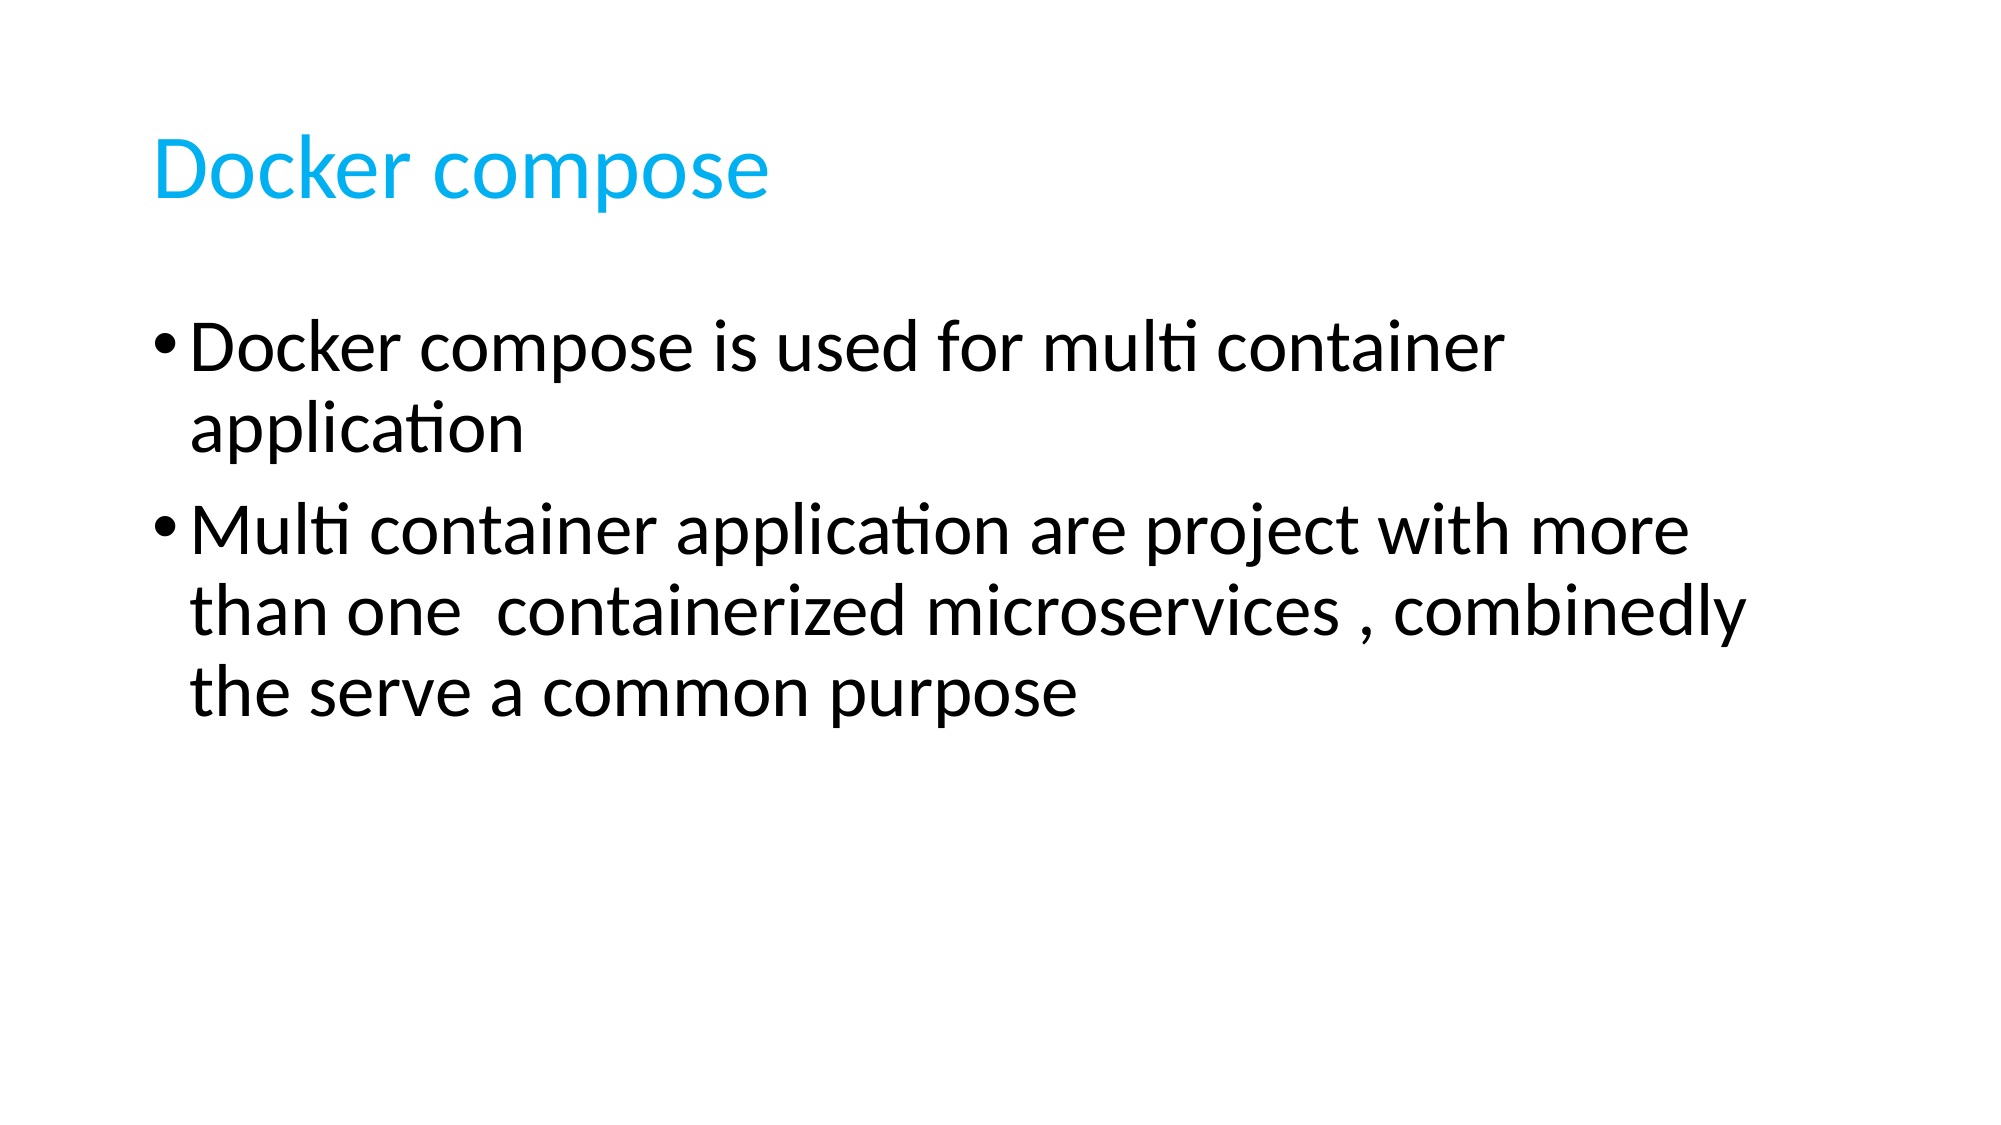

# Docker compose
Docker compose is used for multi container application
Multi container application are project with more than one  containerized microservices , combinedly the serve a common purpose